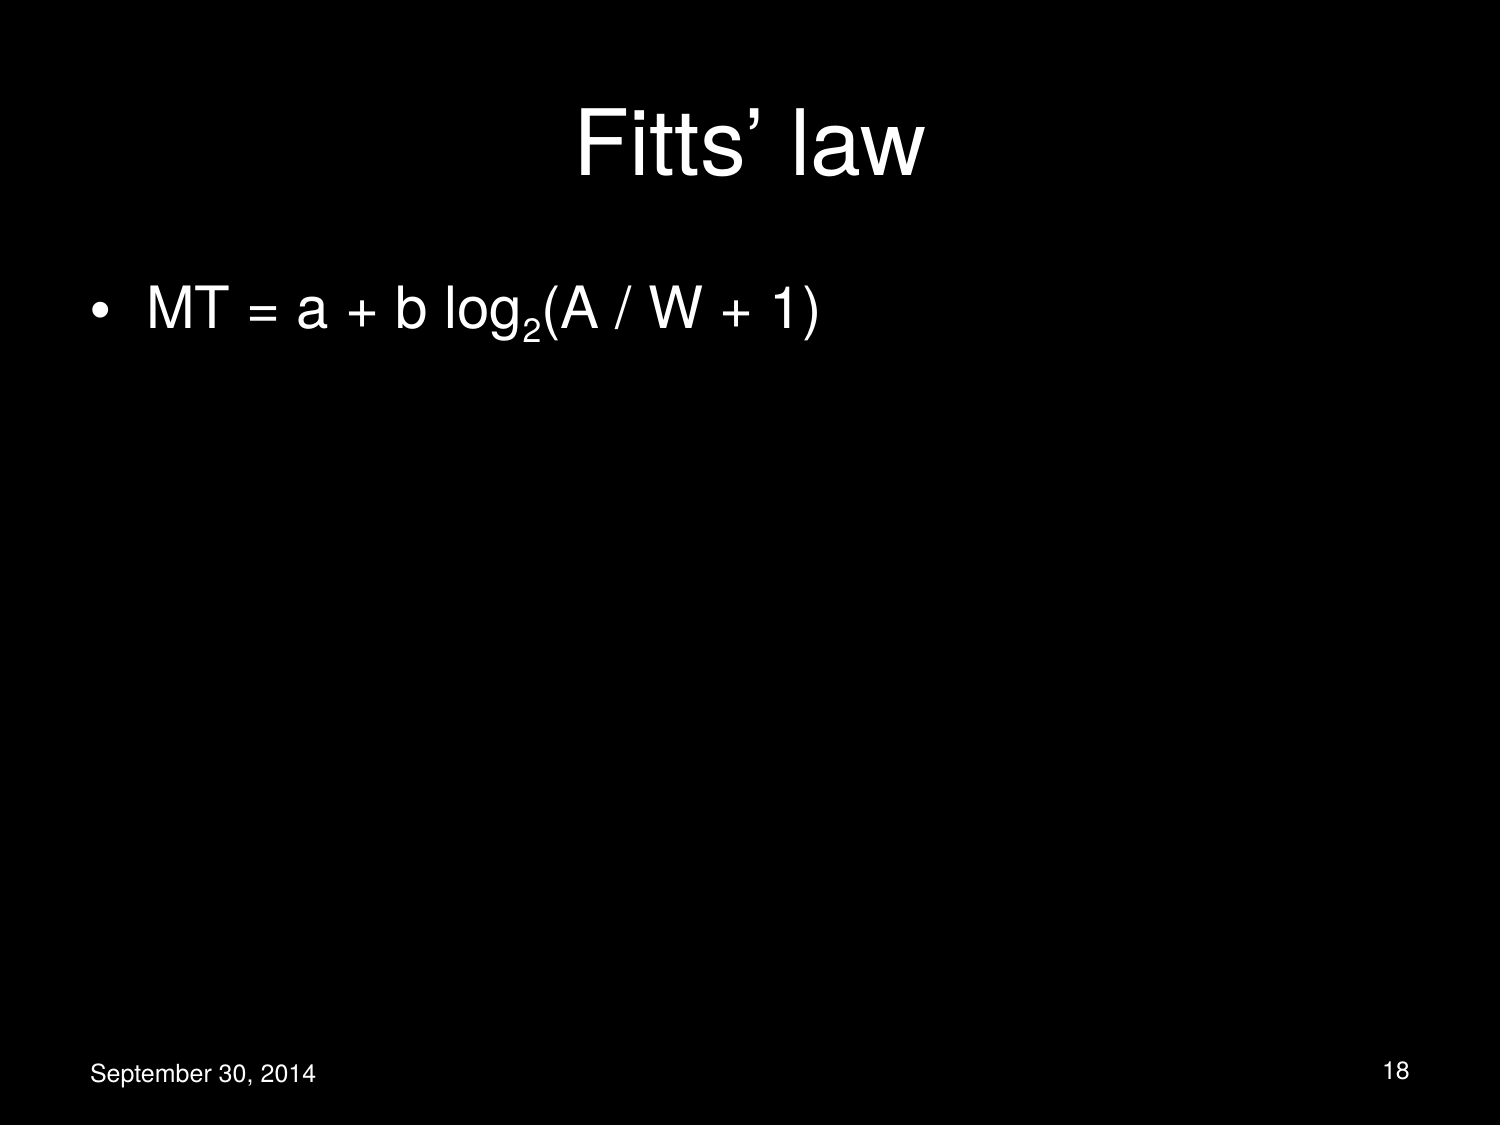

# Fitts’ law
MT = a + b log2(A / W + 1)

September 30, 2014
18